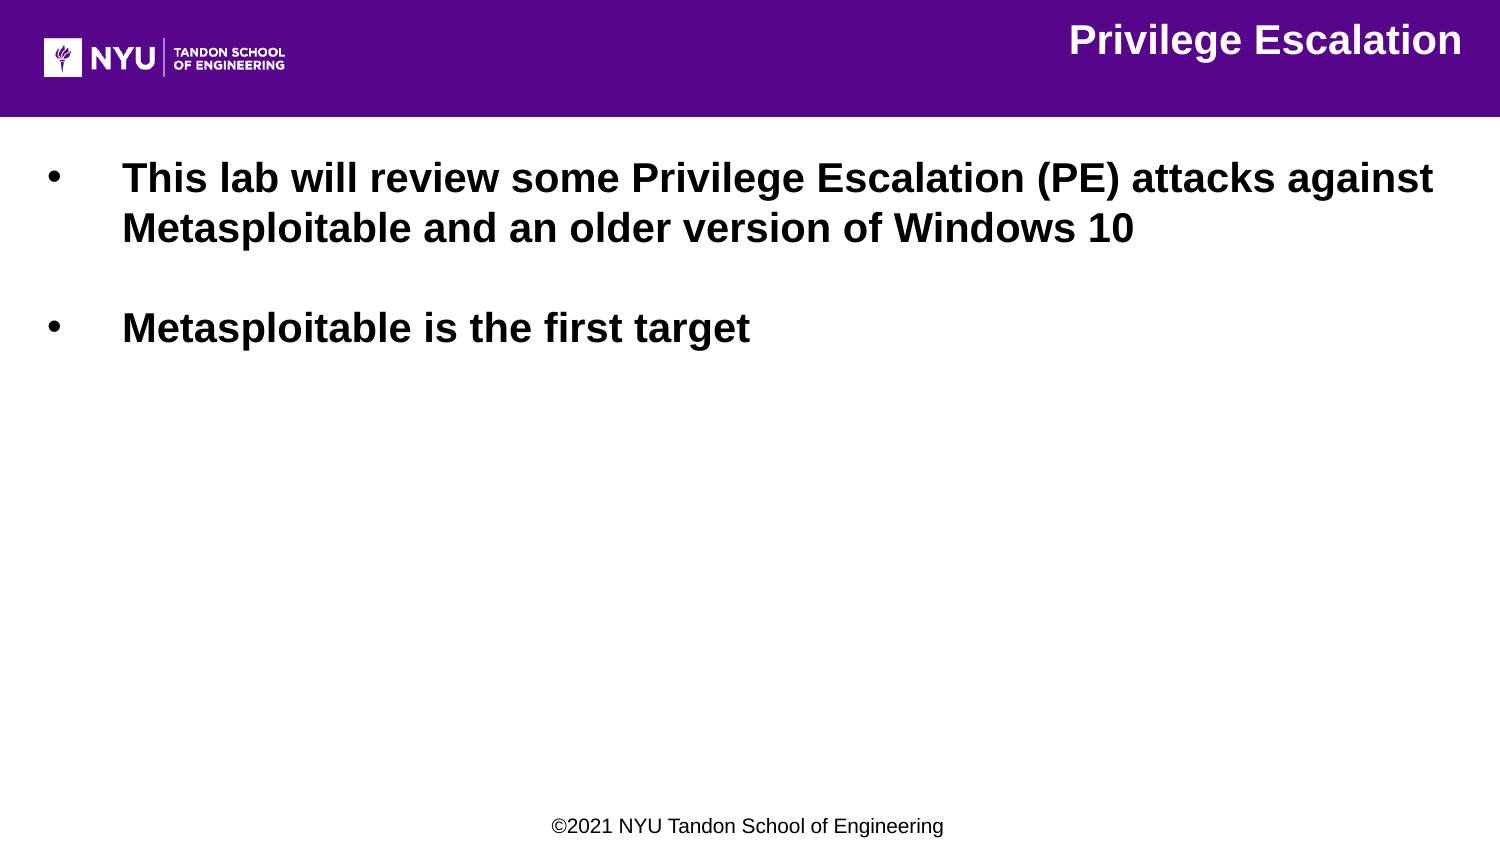

Privilege Escalation
This lab will review some Privilege Escalation (PE) attacks against Metasploitable and an older version of Windows 10

Metasploitable is the first target